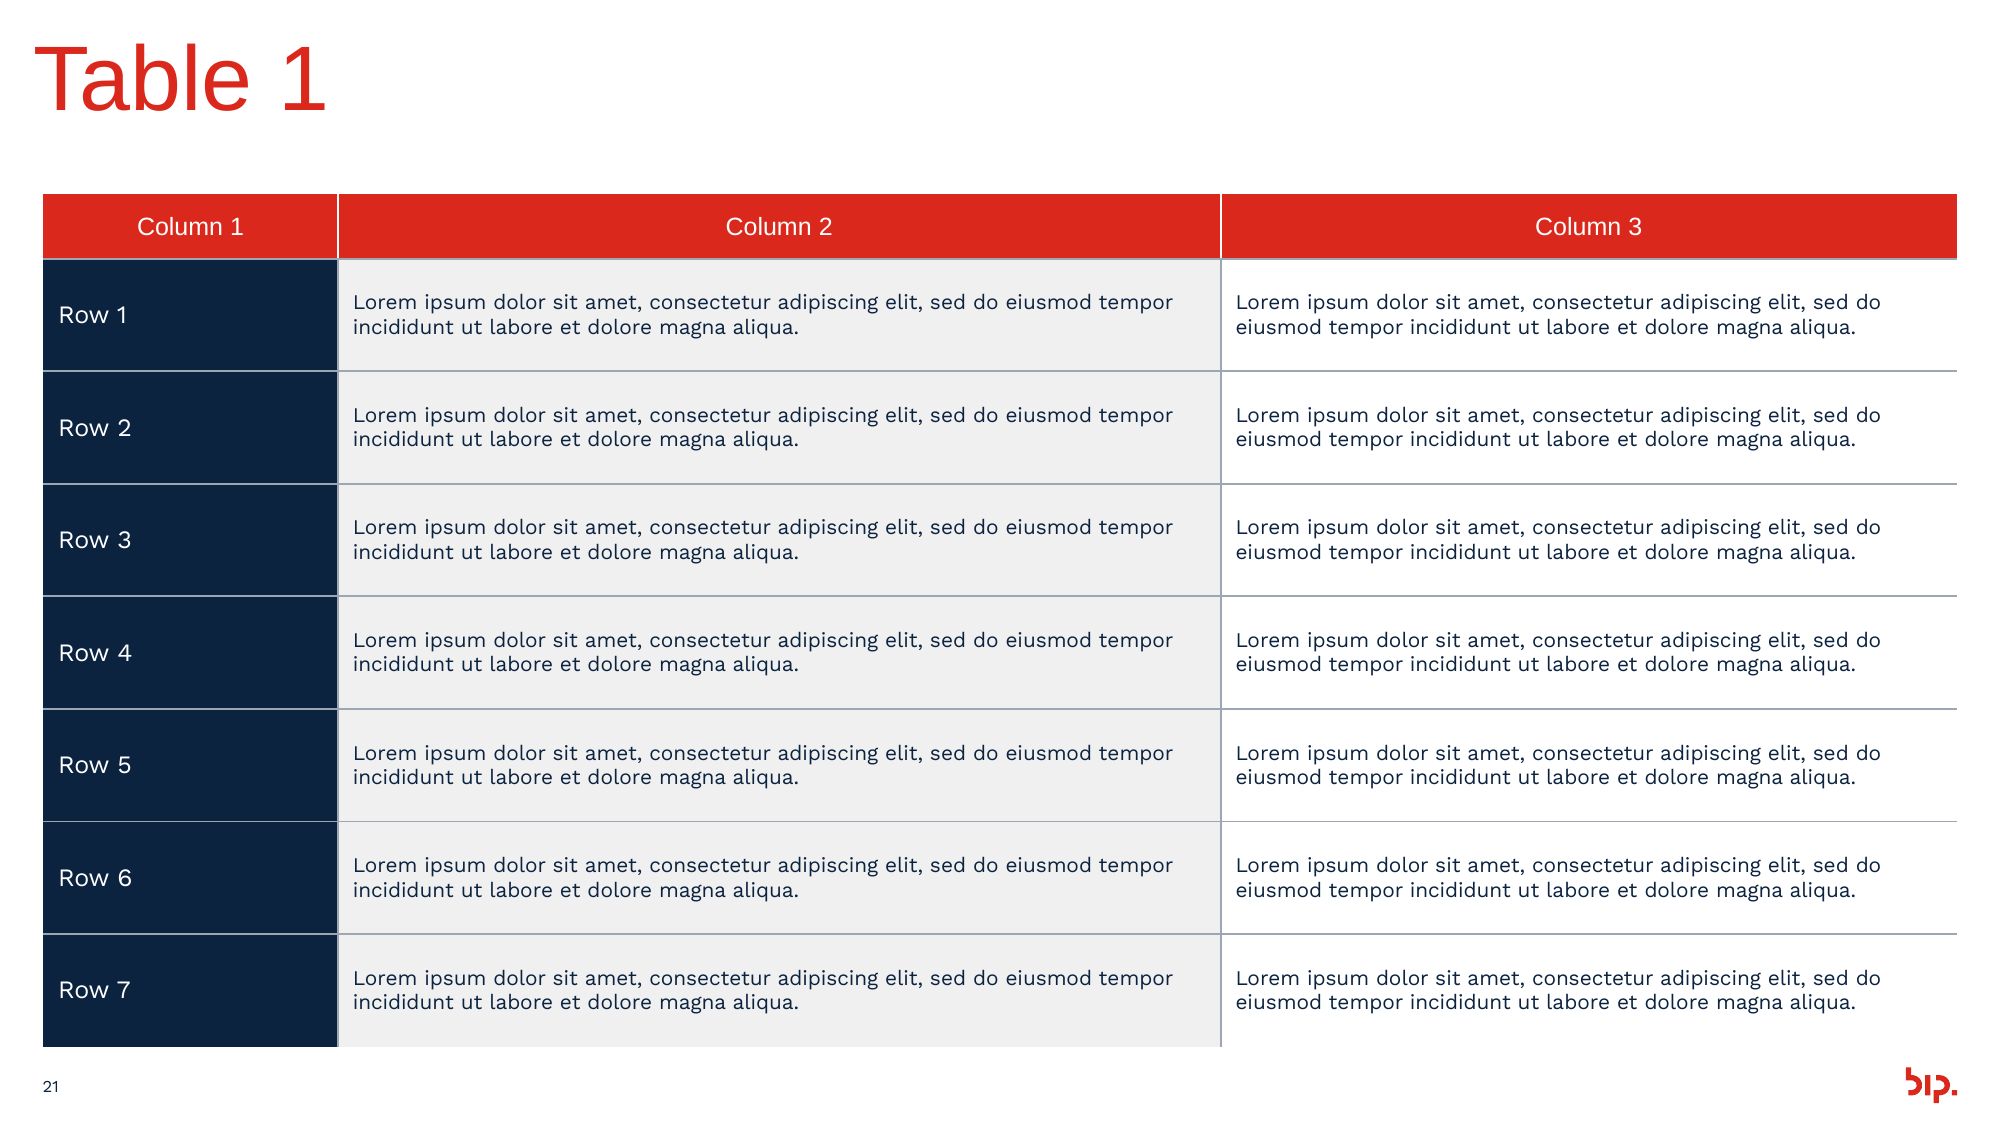

Table 1
| Column 1 | Column 2 | Column 3 |
| --- | --- | --- |
| Row 1 | Lorem ipsum dolor sit amet, consectetur adipiscing elit, sed do eiusmod tempor incididunt ut labore et dolore magna aliqua. | Lorem ipsum dolor sit amet, consectetur adipiscing elit, sed do eiusmod tempor incididunt ut labore et dolore magna aliqua. |
| Row 2 | Lorem ipsum dolor sit amet, consectetur adipiscing elit, sed do eiusmod tempor incididunt ut labore et dolore magna aliqua. | Lorem ipsum dolor sit amet, consectetur adipiscing elit, sed do eiusmod tempor incididunt ut labore et dolore magna aliqua. |
| Row 3 | Lorem ipsum dolor sit amet, consectetur adipiscing elit, sed do eiusmod tempor incididunt ut labore et dolore magna aliqua. | Lorem ipsum dolor sit amet, consectetur adipiscing elit, sed do eiusmod tempor incididunt ut labore et dolore magna aliqua. |
| Row 4 | Lorem ipsum dolor sit amet, consectetur adipiscing elit, sed do eiusmod tempor incididunt ut labore et dolore magna aliqua. | Lorem ipsum dolor sit amet, consectetur adipiscing elit, sed do eiusmod tempor incididunt ut labore et dolore magna aliqua. |
| Row 5 | Lorem ipsum dolor sit amet, consectetur adipiscing elit, sed do eiusmod tempor incididunt ut labore et dolore magna aliqua. | Lorem ipsum dolor sit amet, consectetur adipiscing elit, sed do eiusmod tempor incididunt ut labore et dolore magna aliqua. |
| Row 6 | Lorem ipsum dolor sit amet, consectetur adipiscing elit, sed do eiusmod tempor incididunt ut labore et dolore magna aliqua. | Lorem ipsum dolor sit amet, consectetur adipiscing elit, sed do eiusmod tempor incididunt ut labore et dolore magna aliqua. |
| Row 7 | Lorem ipsum dolor sit amet, consectetur adipiscing elit, sed do eiusmod tempor incididunt ut labore et dolore magna aliqua. | Lorem ipsum dolor sit amet, consectetur adipiscing elit, sed do eiusmod tempor incididunt ut labore et dolore magna aliqua. |